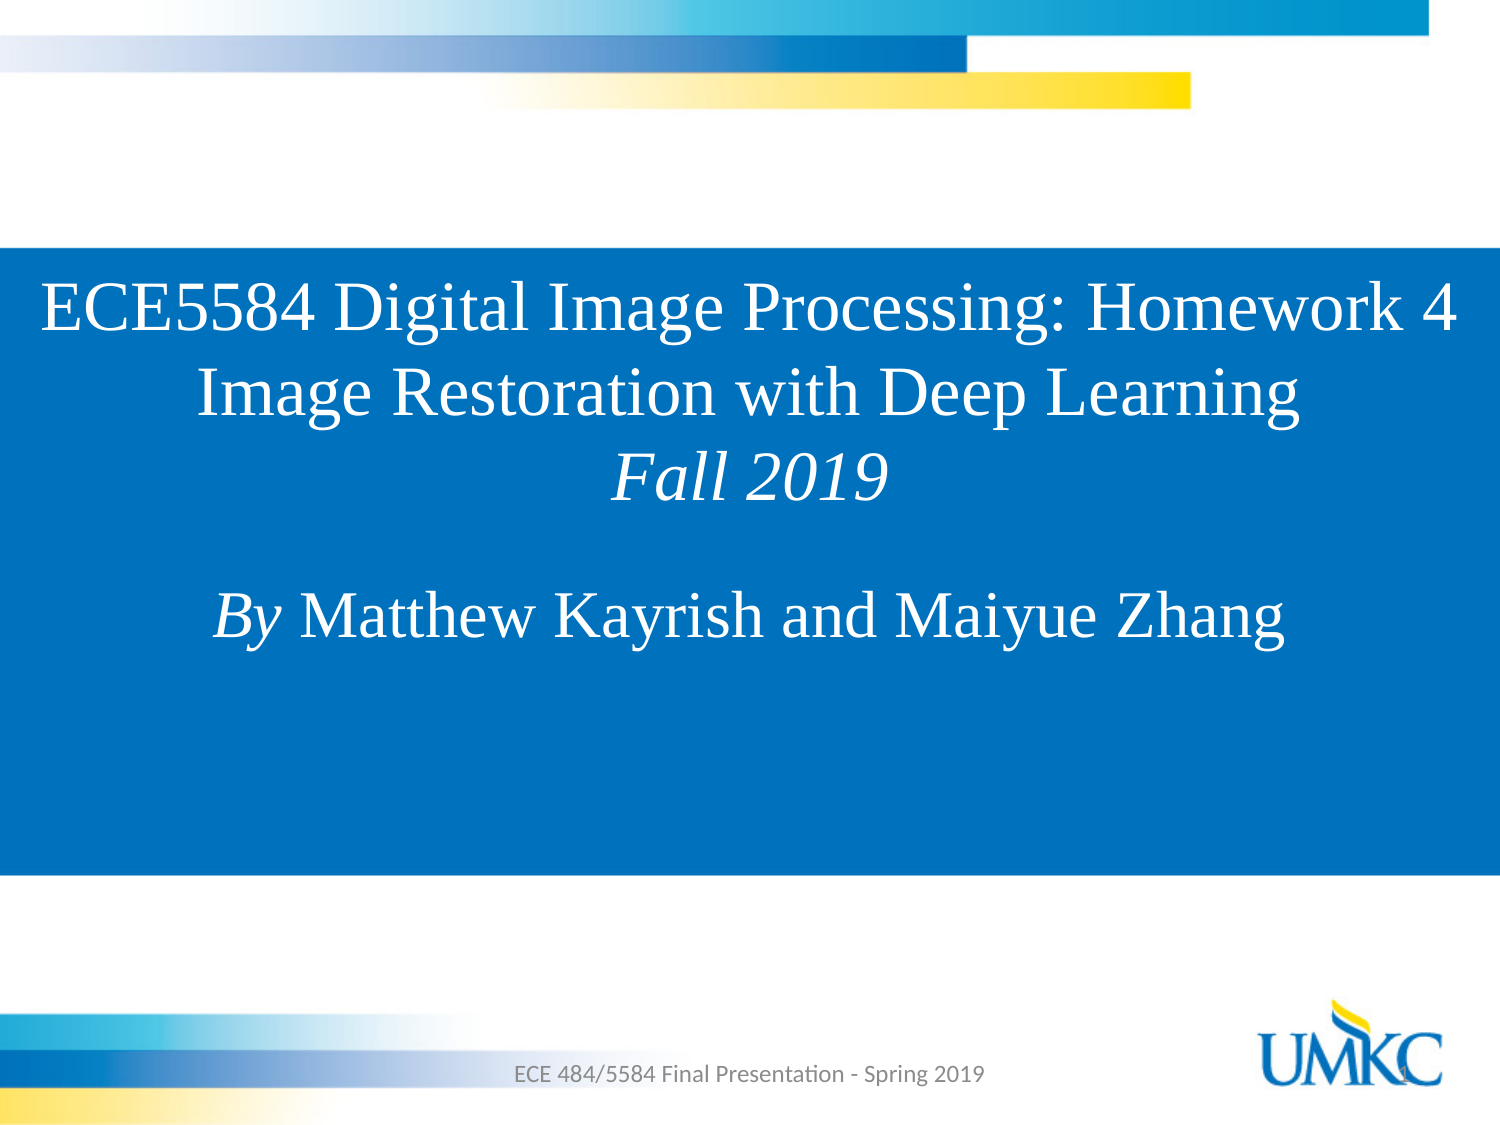

# ECE5584 Digital Image Processing: Homework 4 Image Restoration with Deep Learning Fall 2019
By Matthew Kayrish and Maiyue Zhang
ECE 484/5584 Final Presentation - Spring 2019
1